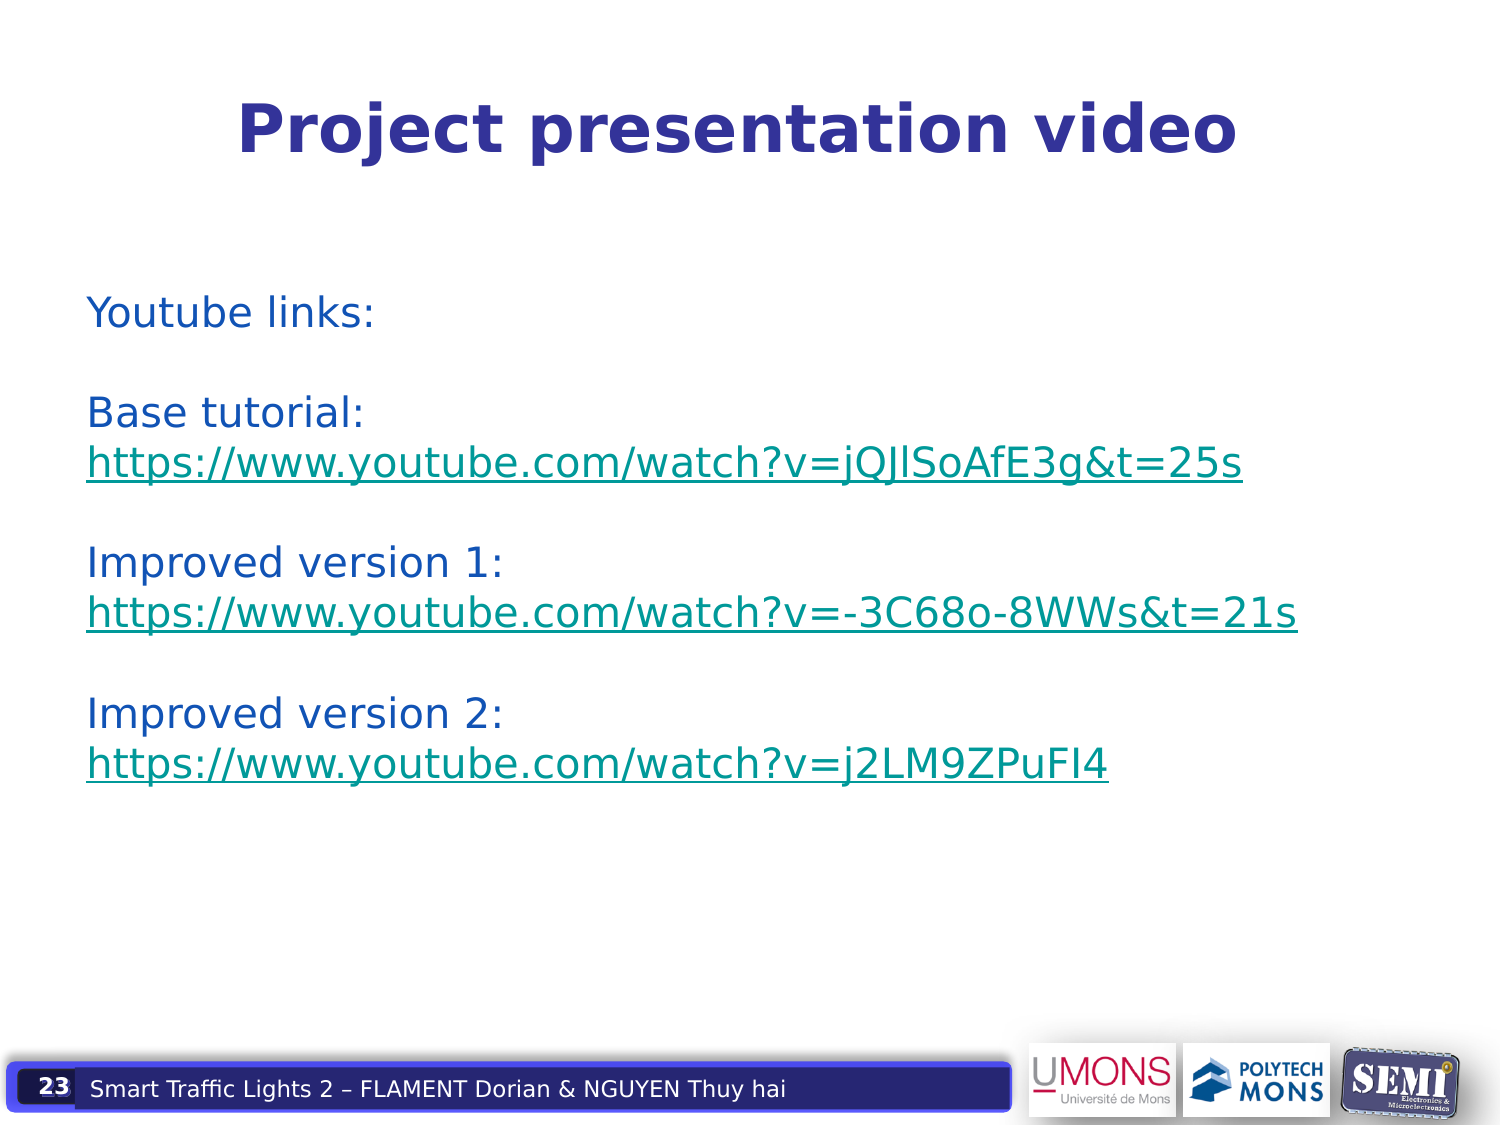

# Project presentation video
Youtube links:

Base tutorial:
https://www.youtube.com/watch?v=jQJlSoAfE3g&t=25s

Improved version 1:
https://www.youtube.com/watch?v=-3C68o-8WWs&t=21s

Improved version 2:
https://www.youtube.com/watch?v=j2LM9ZPuFI4

23
Smart Traffic Lights 2 – FLAMENT Dorian & NGUYEN Thuy hai